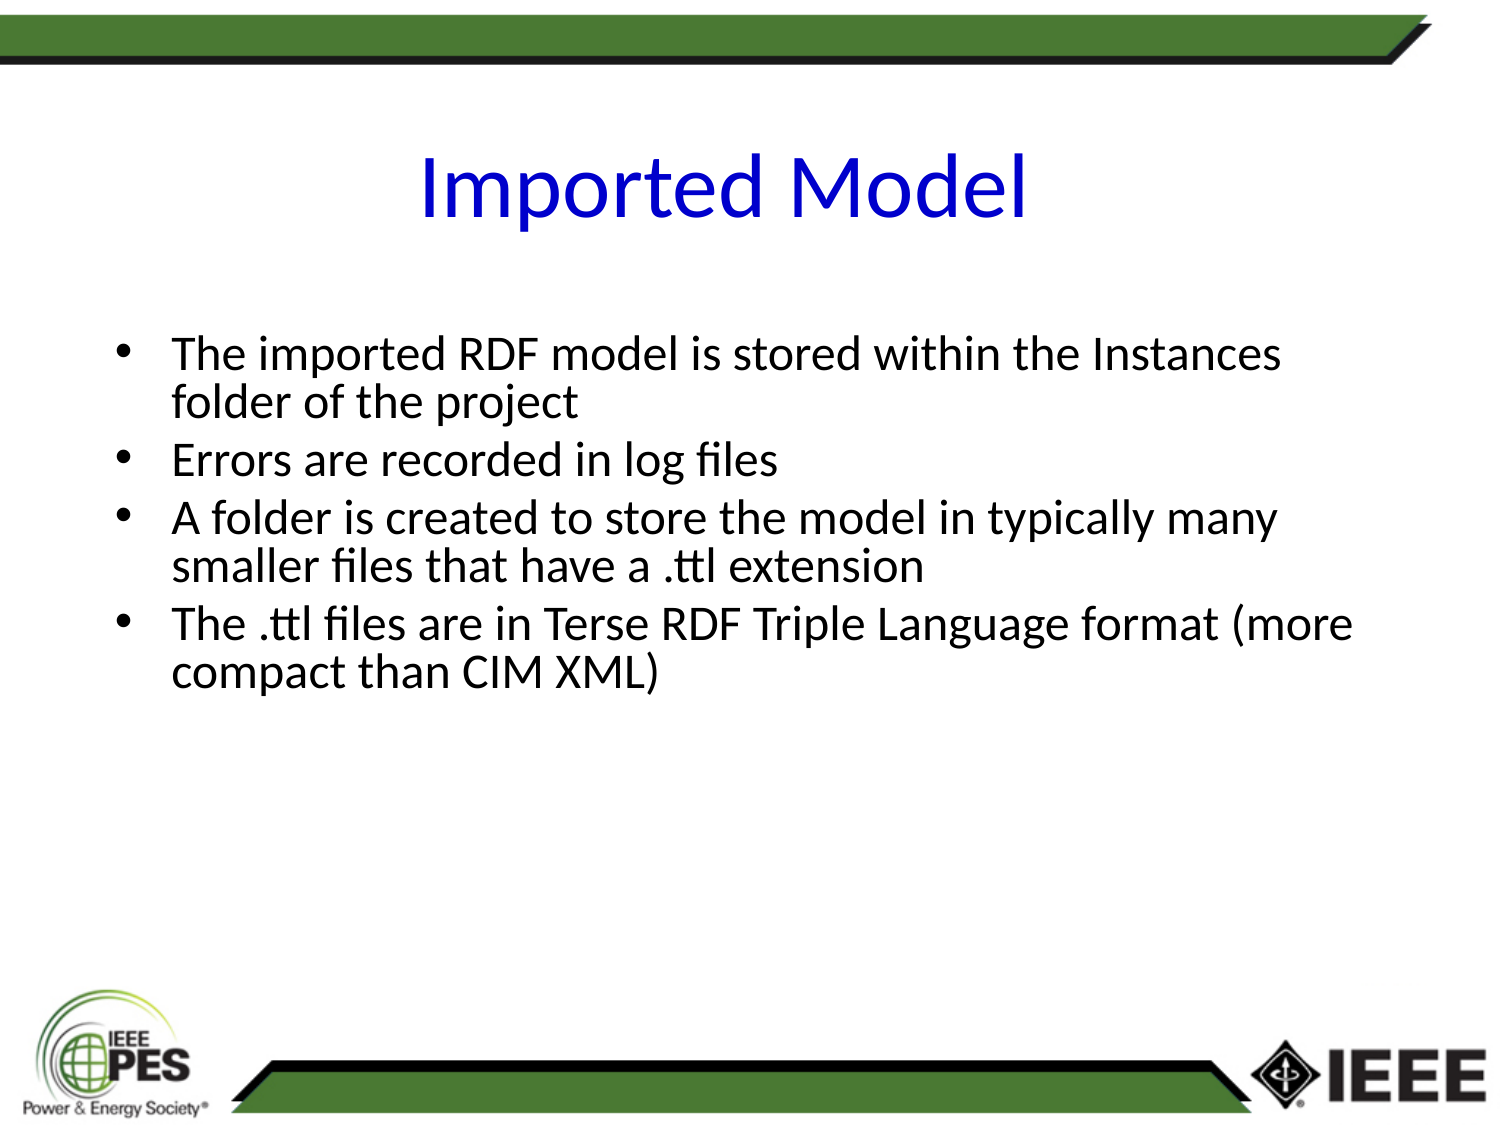

Imported Model
The imported RDF model is stored within the Instances folder of the project
Errors are recorded in log files
A folder is created to store the model in typically many smaller files that have a .ttl extension
The .ttl files are in Terse RDF Triple Language format (more compact than CIM XML)